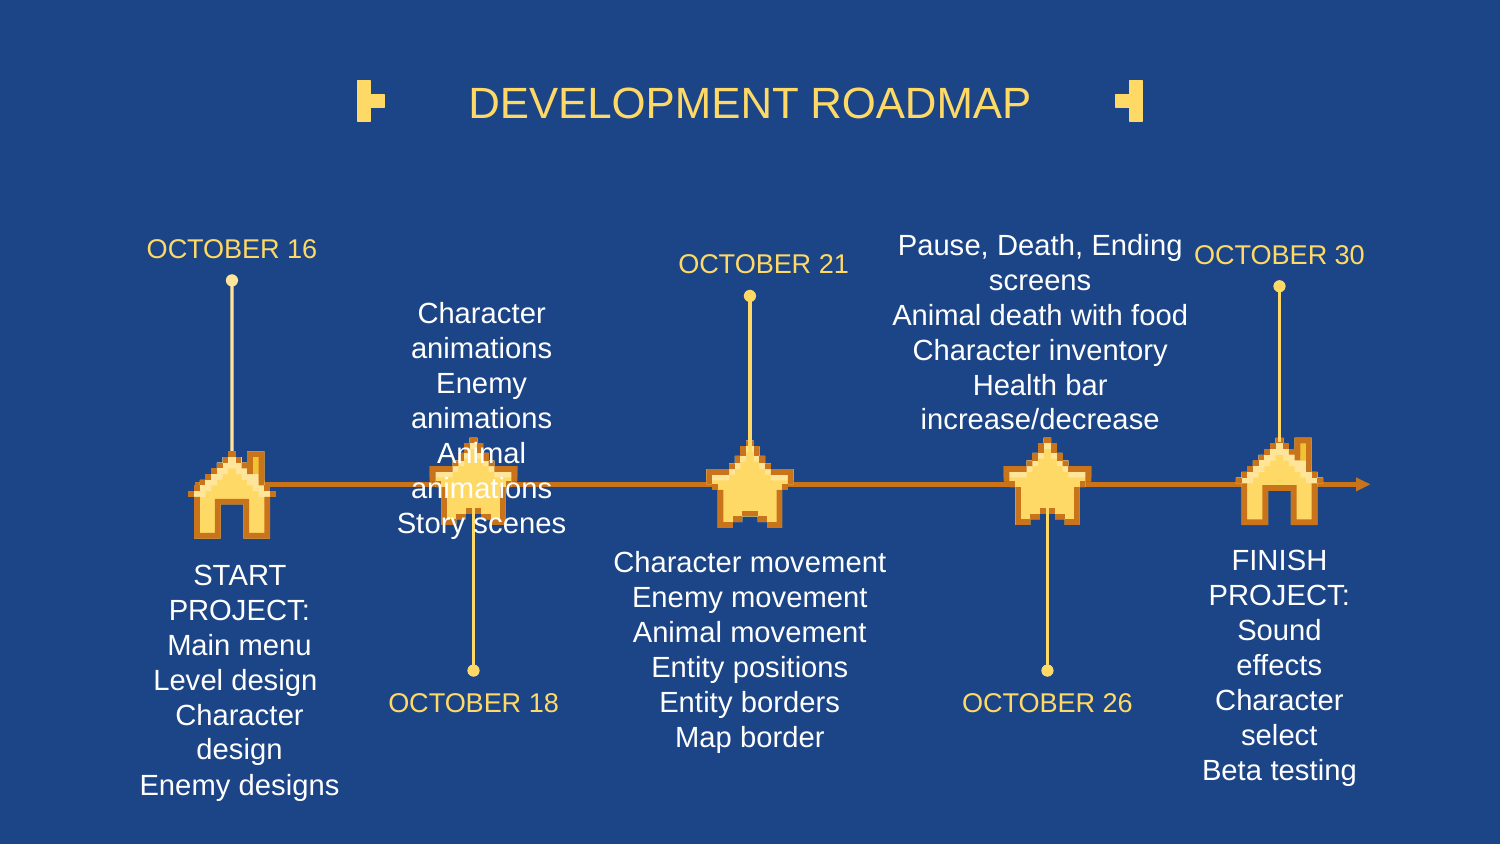

# DEVELOPMENT ROADMAP

Pause, Death, Ending screens
Animal death with food
Character inventory
Health bar increase/decrease

OCTOBER 16
OCTOBER 30
OCTOBER 21
Character animations
Enemy animations
Animal animations
Story scenes

FINISH PROJECT:
Sound effects
Character select
Beta testing
Character movement
Enemy movement
Animal movement
Entity positions
Entity borders
Map border
START PROJECT:
Main menu
Level design
Character design
Enemy designs
OCTOBER 26
OCTOBER 18